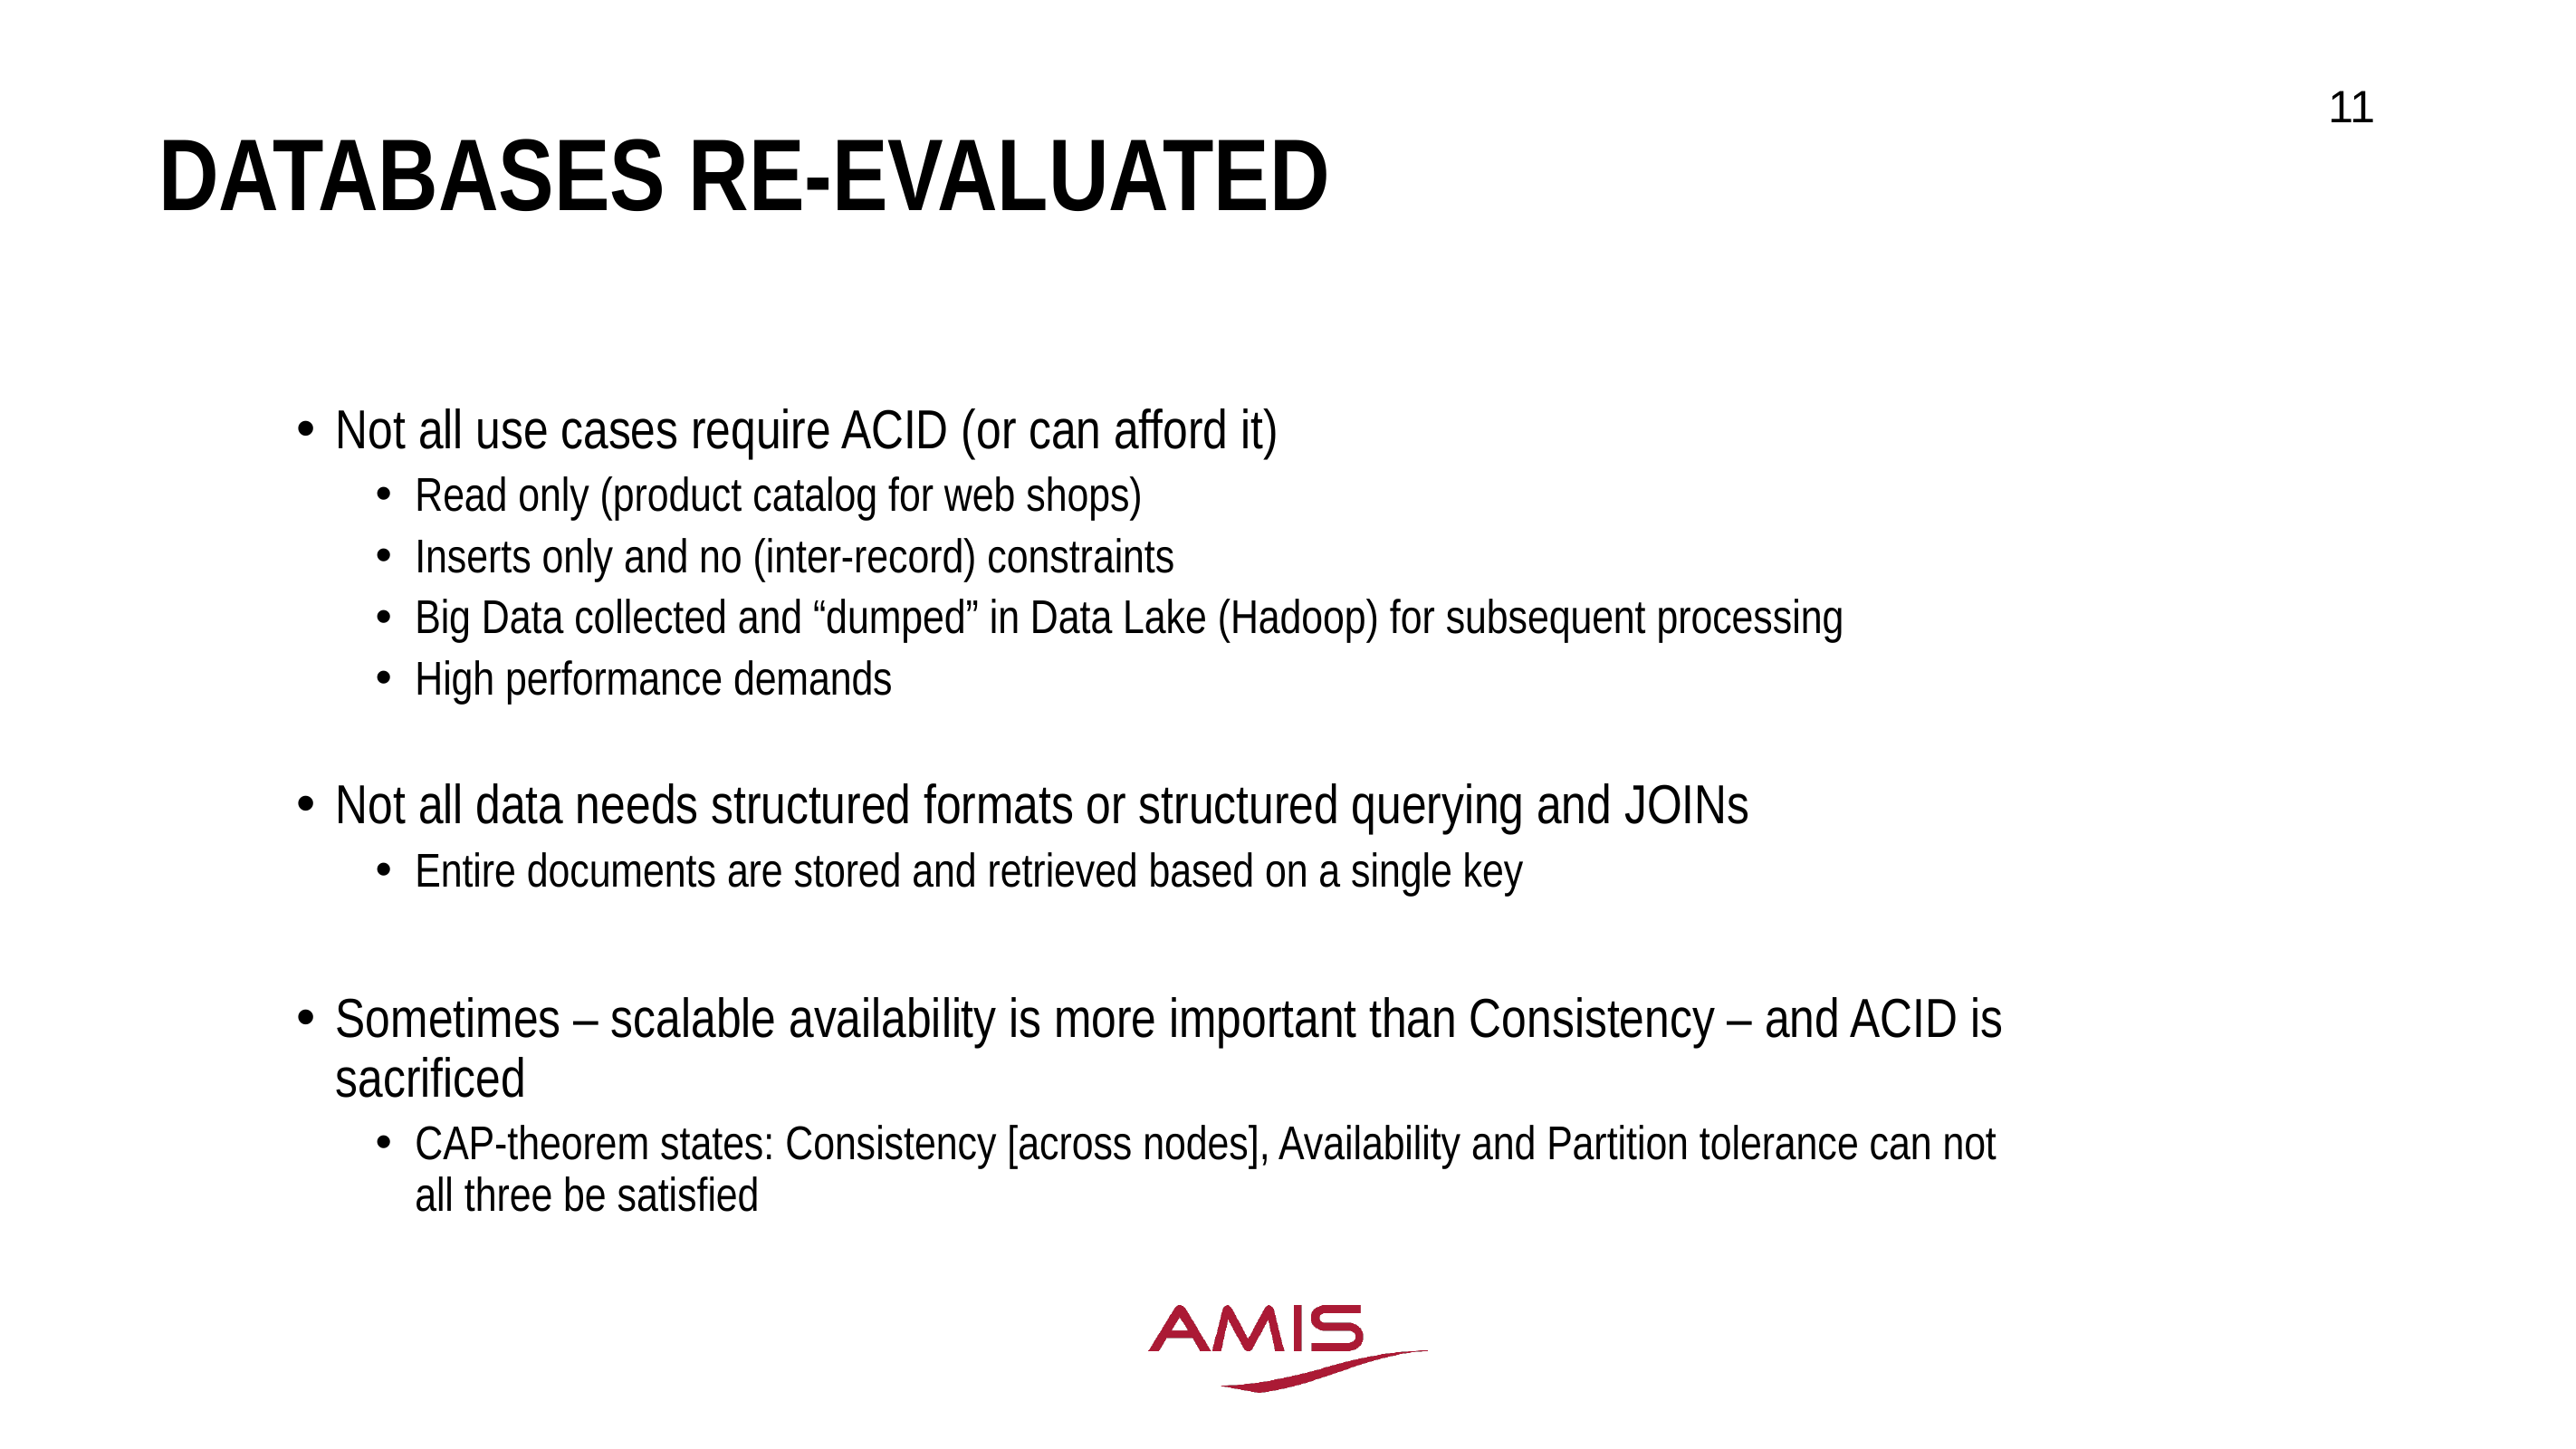

11
# Databases re-evaluated
Not all use cases require ACID (or can afford it)
Read only (product catalog for web shops)
Inserts only and no (inter-record) constraints
Big Data collected and “dumped” in Data Lake (Hadoop) for subsequent processing
High performance demands
Not all data needs structured formats or structured querying and JOINs
Entire documents are stored and retrieved based on a single key

Sometimes – scalable availability is more important than Consistency – and ACID is sacrificed
CAP-theorem states: Consistency [across nodes], Availability and Partition tolerance can not all three be satisfied